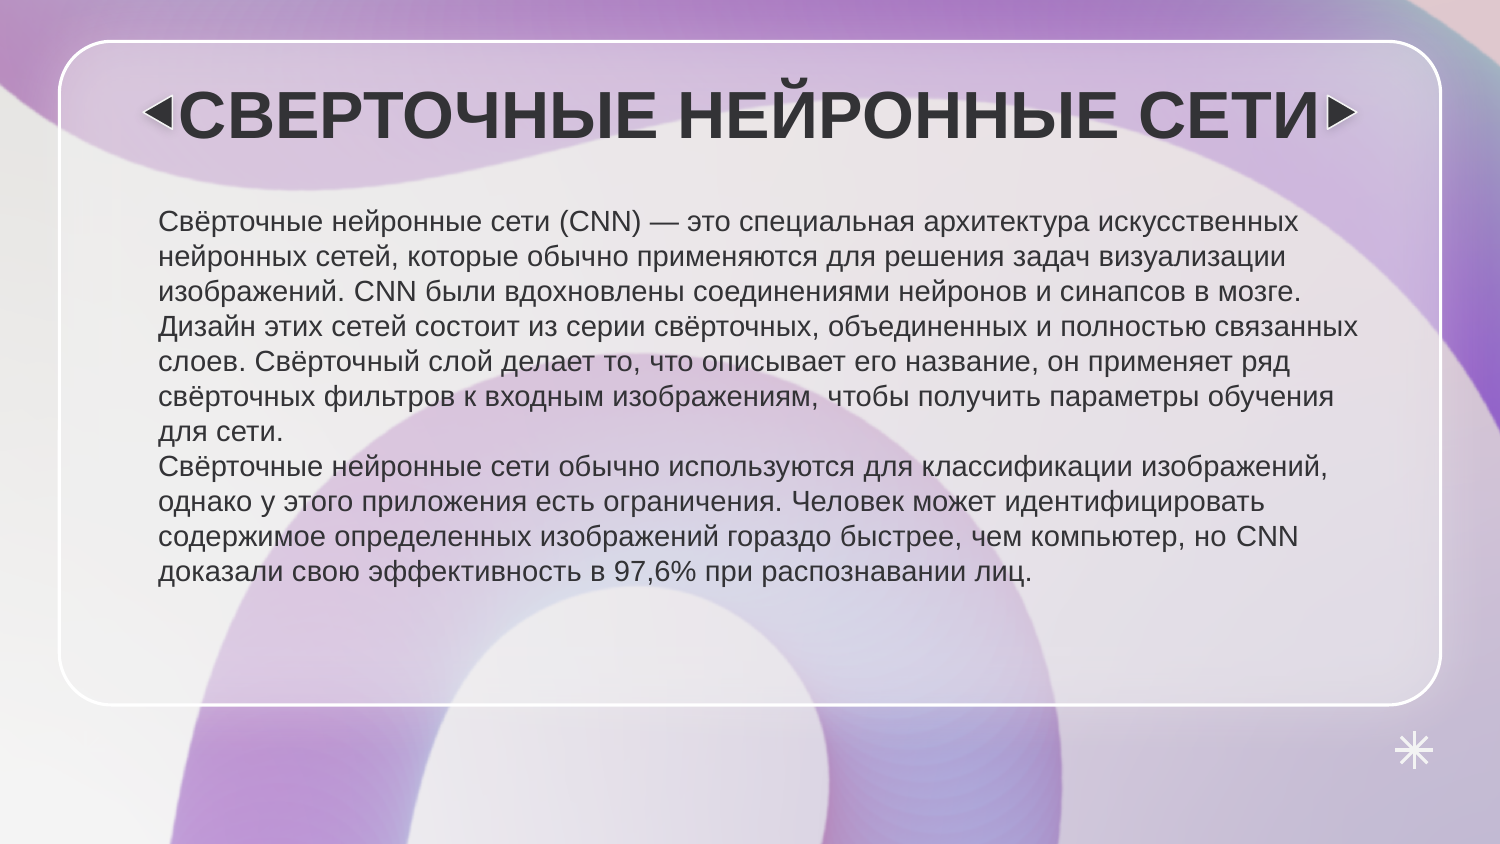

# СВЕРТОЧНЫЕ НЕЙРОННЫЕ СЕТИ

Свёрточные нейронные сети (CNN) — это специальная архитектура искусственных нейронных сетей, которые обычно применяются для решения задач визуализации изображений. CNN были вдохновлены соединениями нейронов и синапсов в мозге. Дизайн этих сетей состоит из серии свёрточных, объединенных и полностью связанных слоев. Свёрточный слой делает то, что описывает его название, он применяет ряд свёрточных фильтров к входным изображениям, чтобы получить параметры обучения для сети.
Свёрточные нейронные сети обычно используются для классификации изображений, однако у этого приложения есть ограничения. Человек может идентифицировать содержимое определенных изображений гораздо быстрее, чем компьютер, но CNN доказали свою эффективность в 97,6% при распознавании лиц.